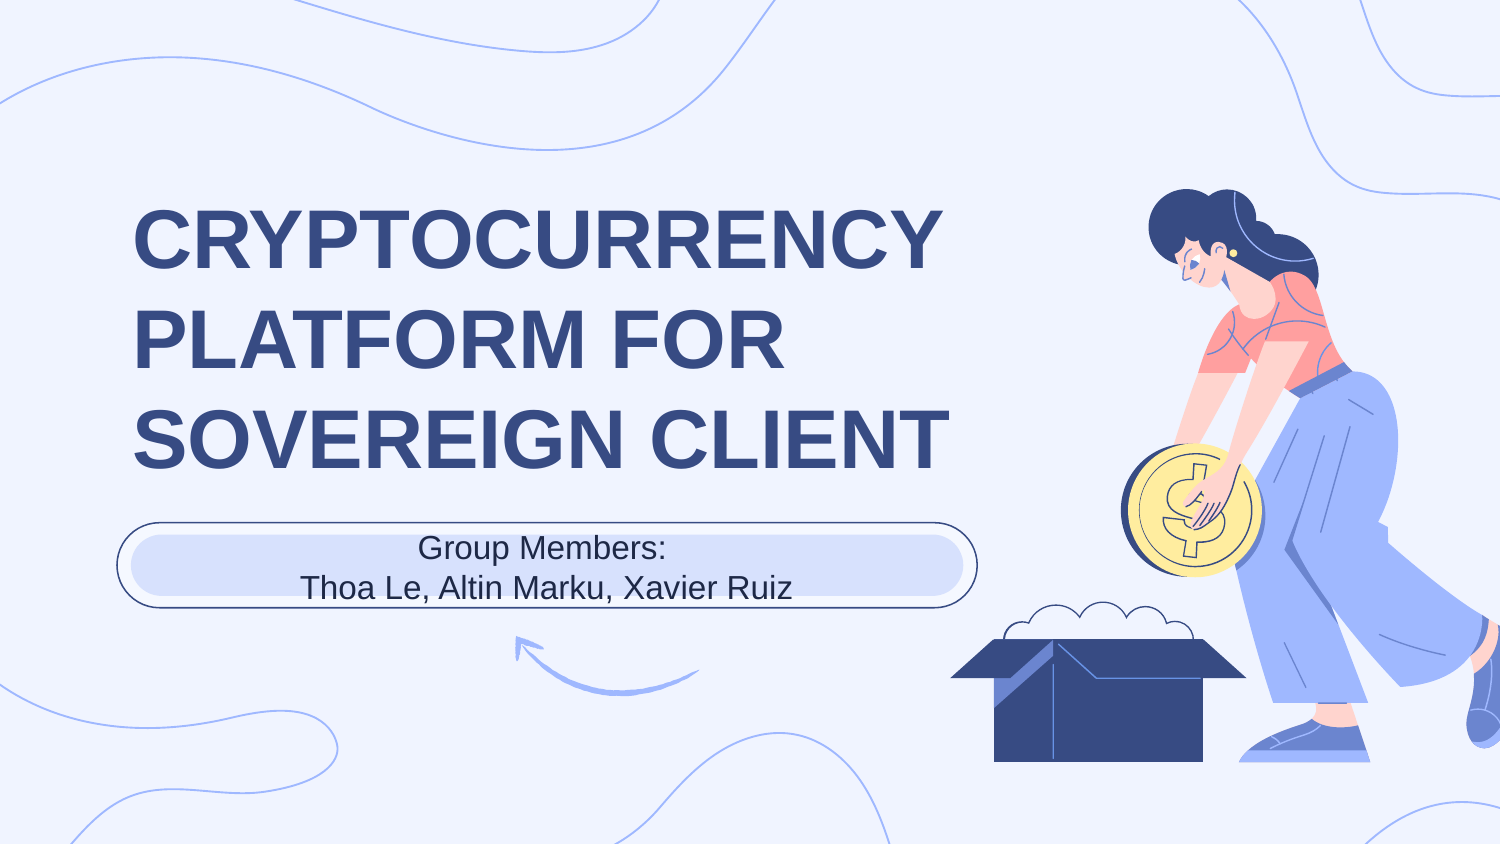

# CRYPTOCURRENCY PLATFORM FOR SOVEREIGN CLIENT

Group Members:
Thoa Le, Altin Marku, Xavier Ruiz